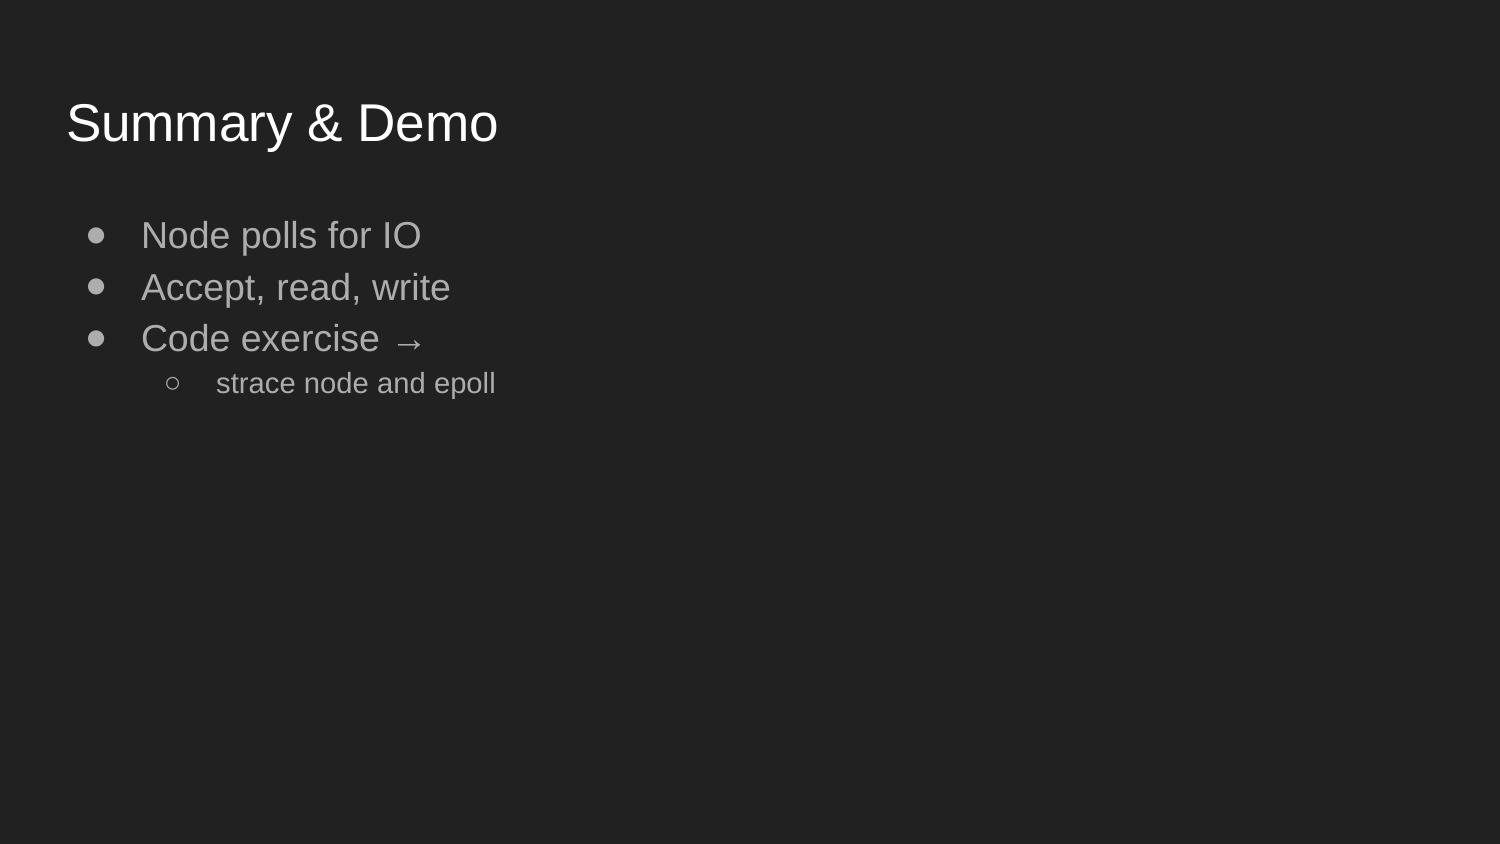

# Summary & Demo
Node polls for IO
Accept, read, write
Code exercise →
strace node and epoll